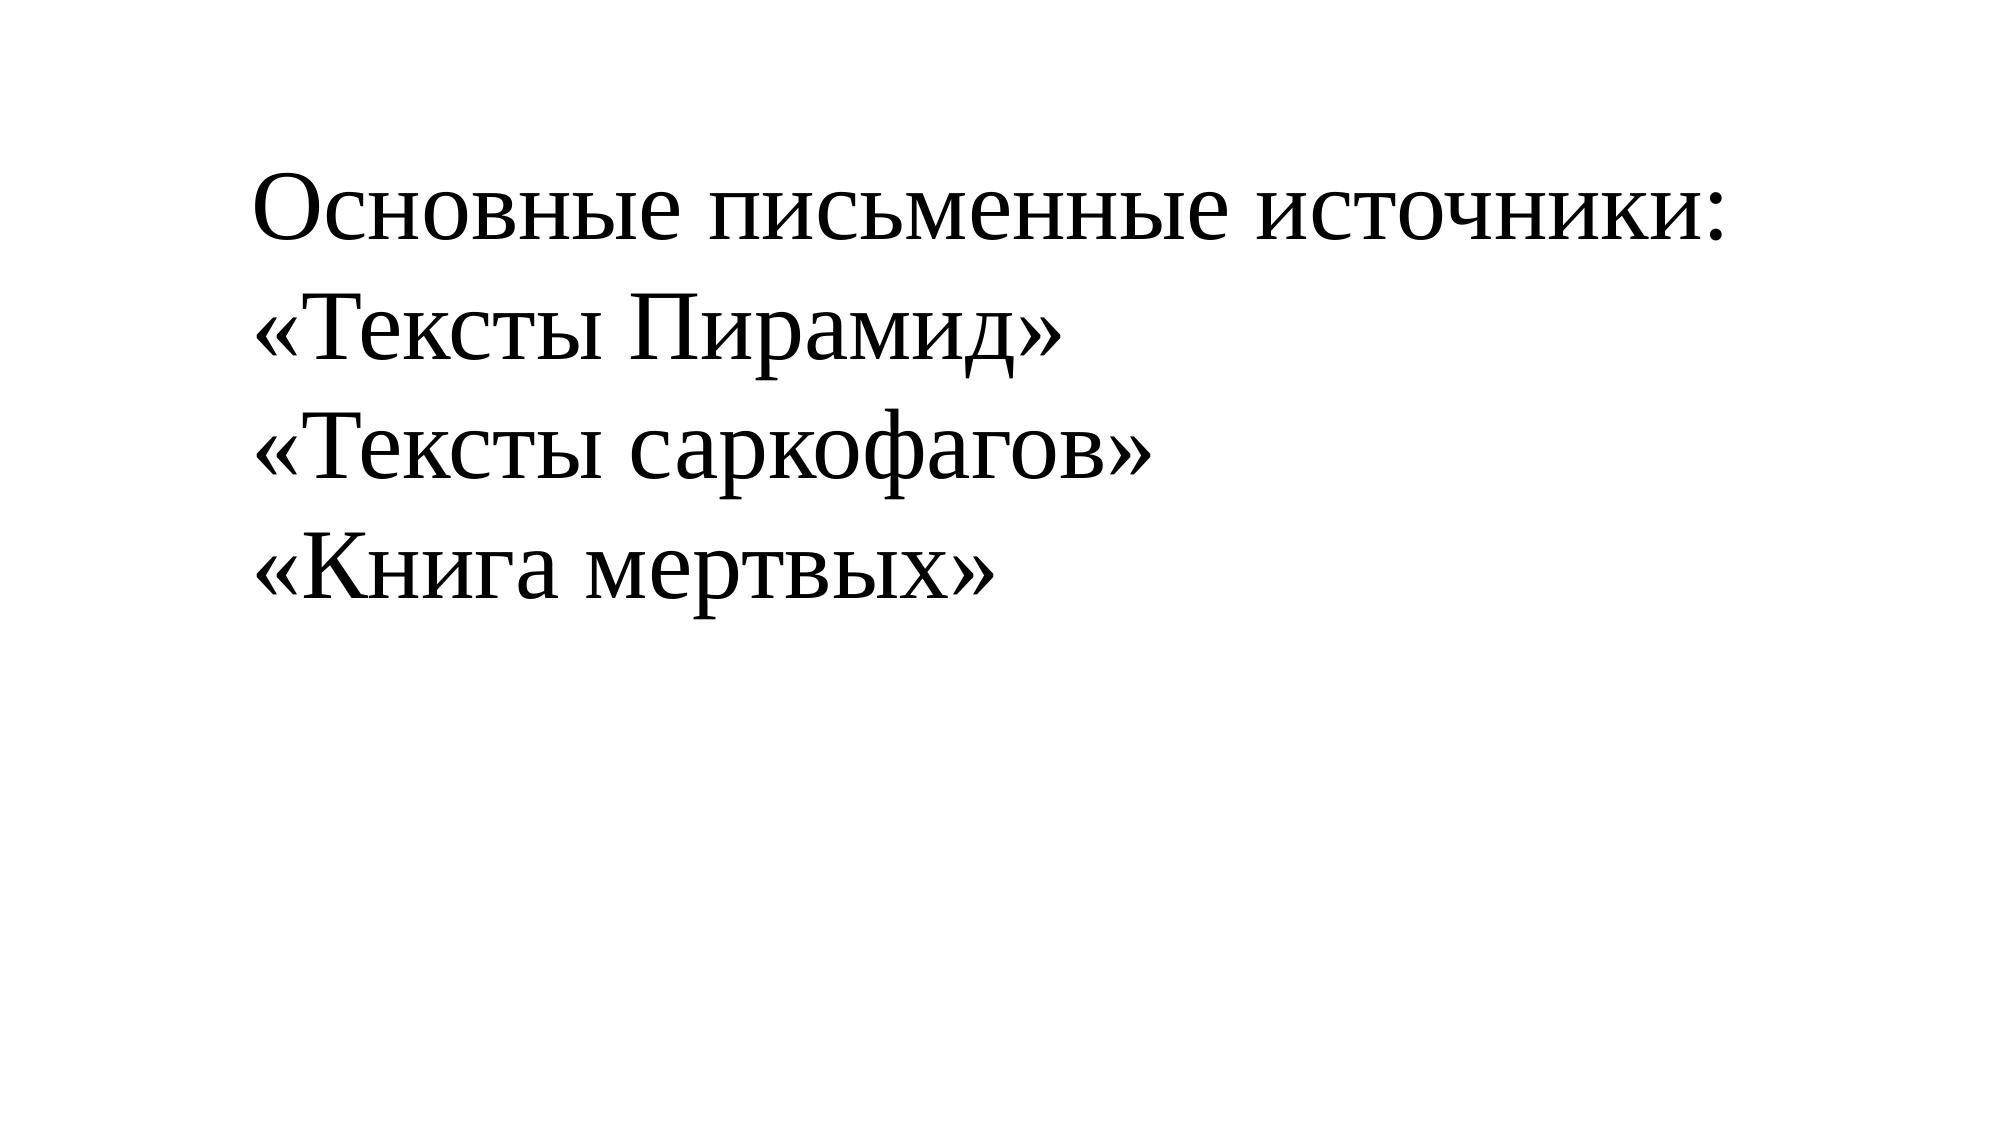

Основные письменные источники:
«Тексты Пирамид»
«Тексты саркофагов»
«Книга мертвых»